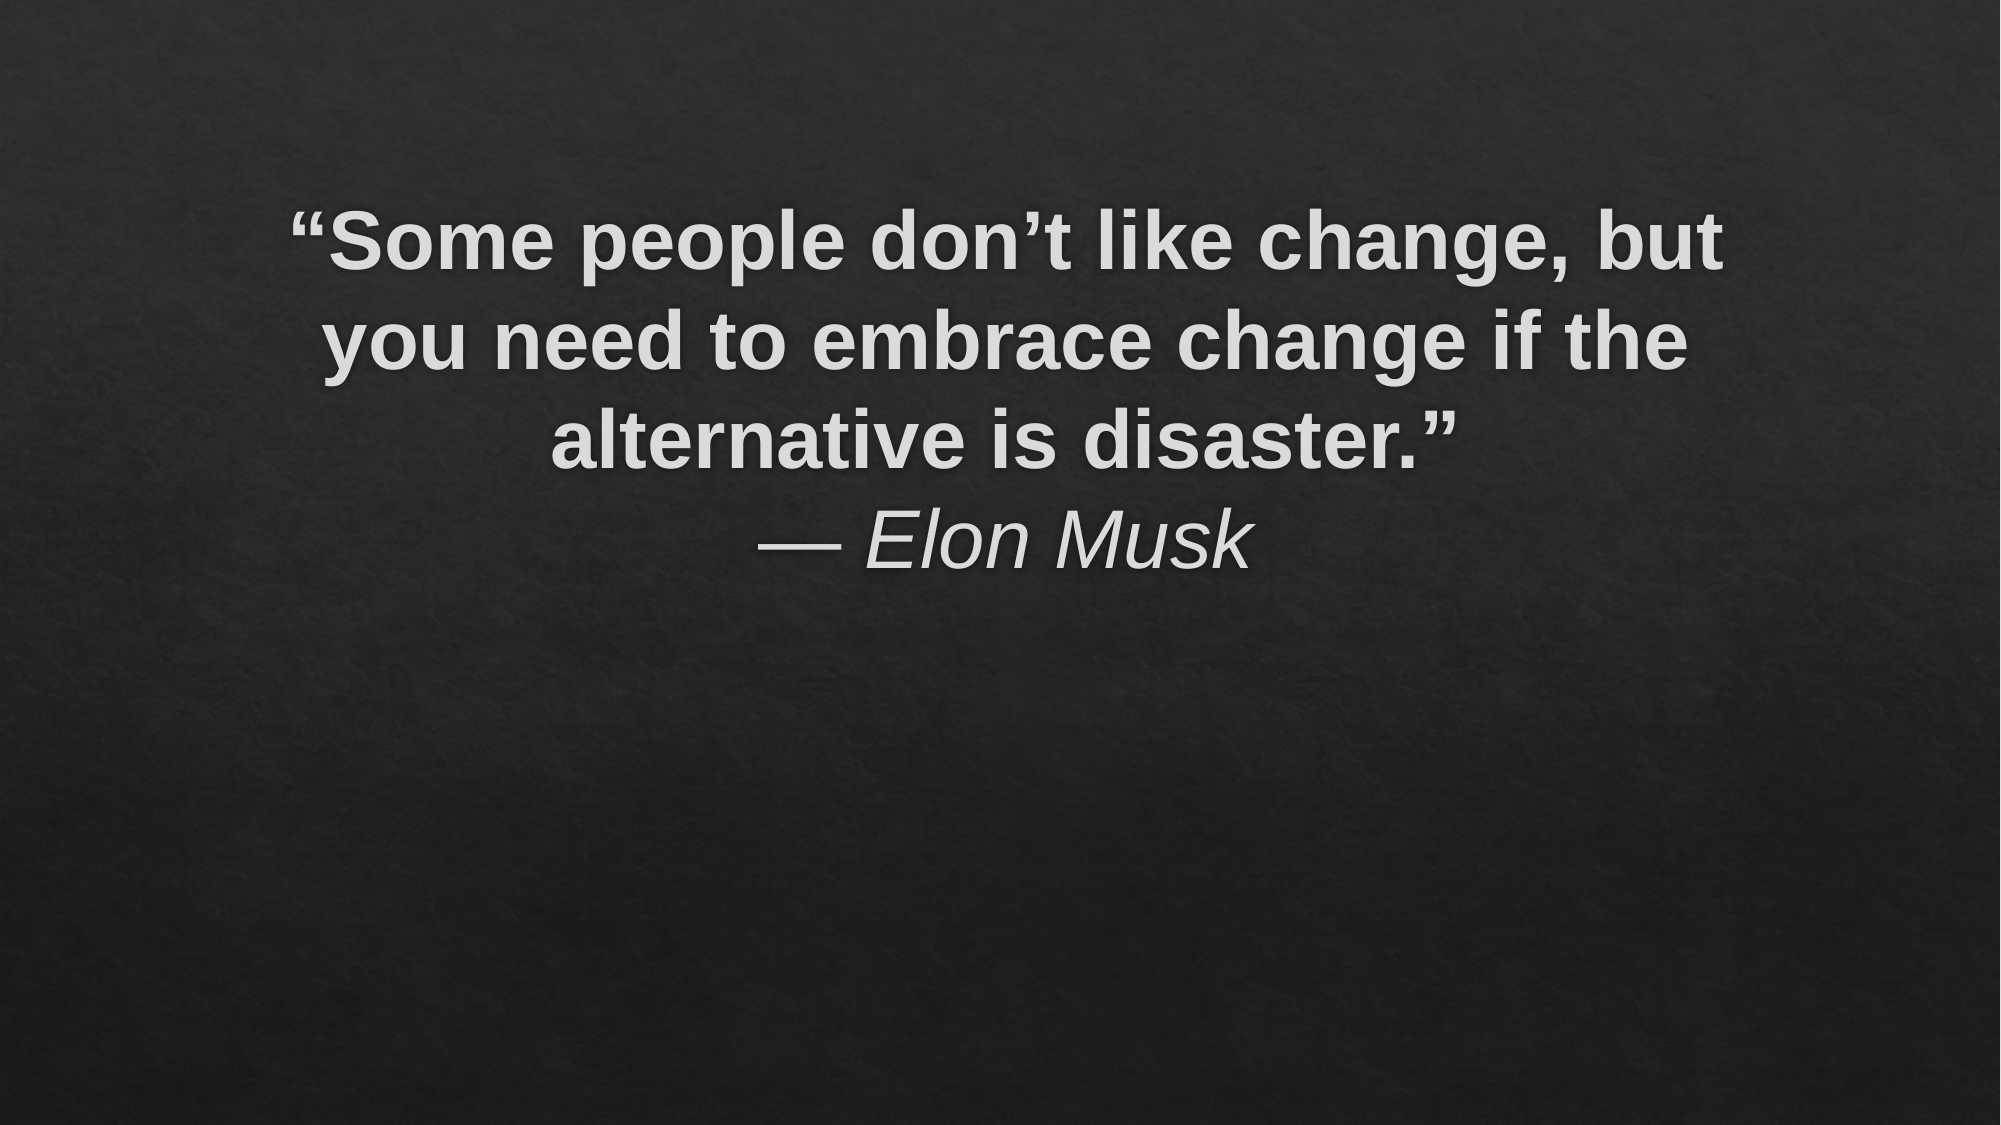

# “Some people don’t like change, but you need to embrace change if the alternative is disaster.” — Elon Musk